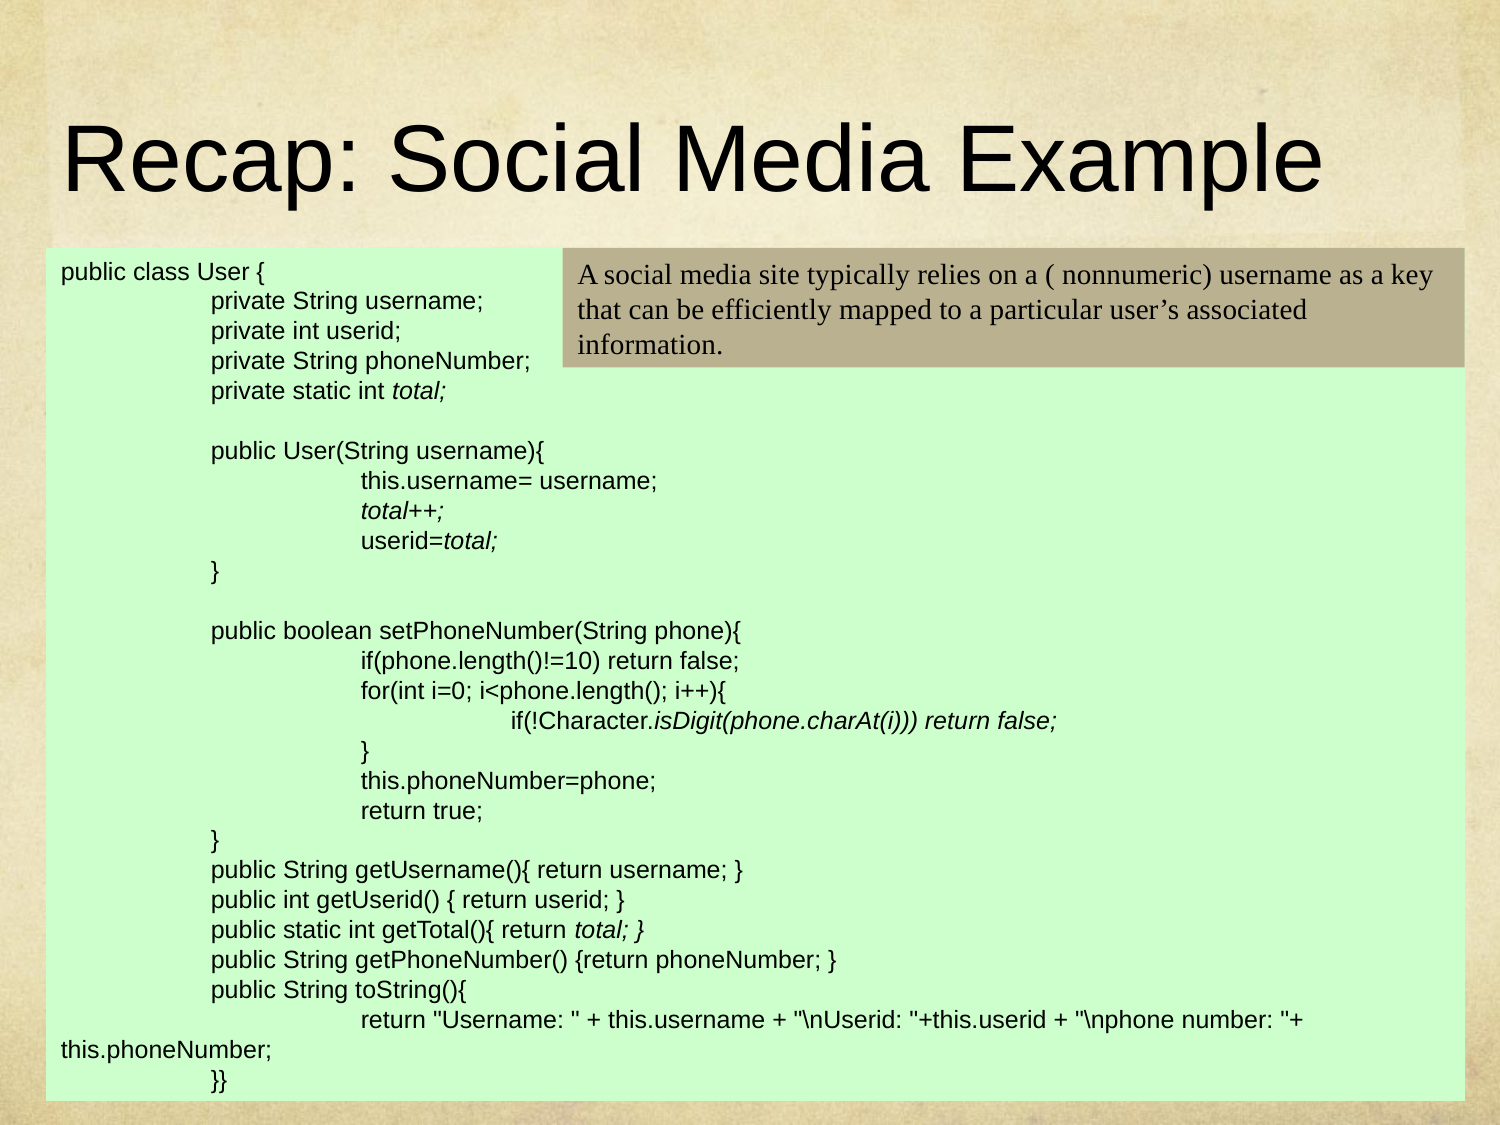

# Recap: Social Media Example
public class User {
	private String username;
	private int userid;
	private String phoneNumber;
	private static int total;

	public User(String username){
		this.username= username;
		total++;
		userid=total;
	}

	public boolean setPhoneNumber(String phone){
		if(phone.length()!=10) return false;
		for(int i=0; i<phone.length(); i++){
			if(!Character.isDigit(phone.charAt(i))) return false;
		}
		this.phoneNumber=phone;
		return true;
	}
	public String getUsername(){ return username; }
	public int getUserid() { return userid; }
	public static int getTotal(){ return total; }
	public String getPhoneNumber() {return phoneNumber; }
	public String toString(){
		return "Username: " + this.username + "\nUserid: "+this.userid + "\nphone number: "+ this.phoneNumber;
	}}
A social media site typically relies on a ( nonnumeric) username as a key that can be efficiently mapped to a particular user’s associated information.